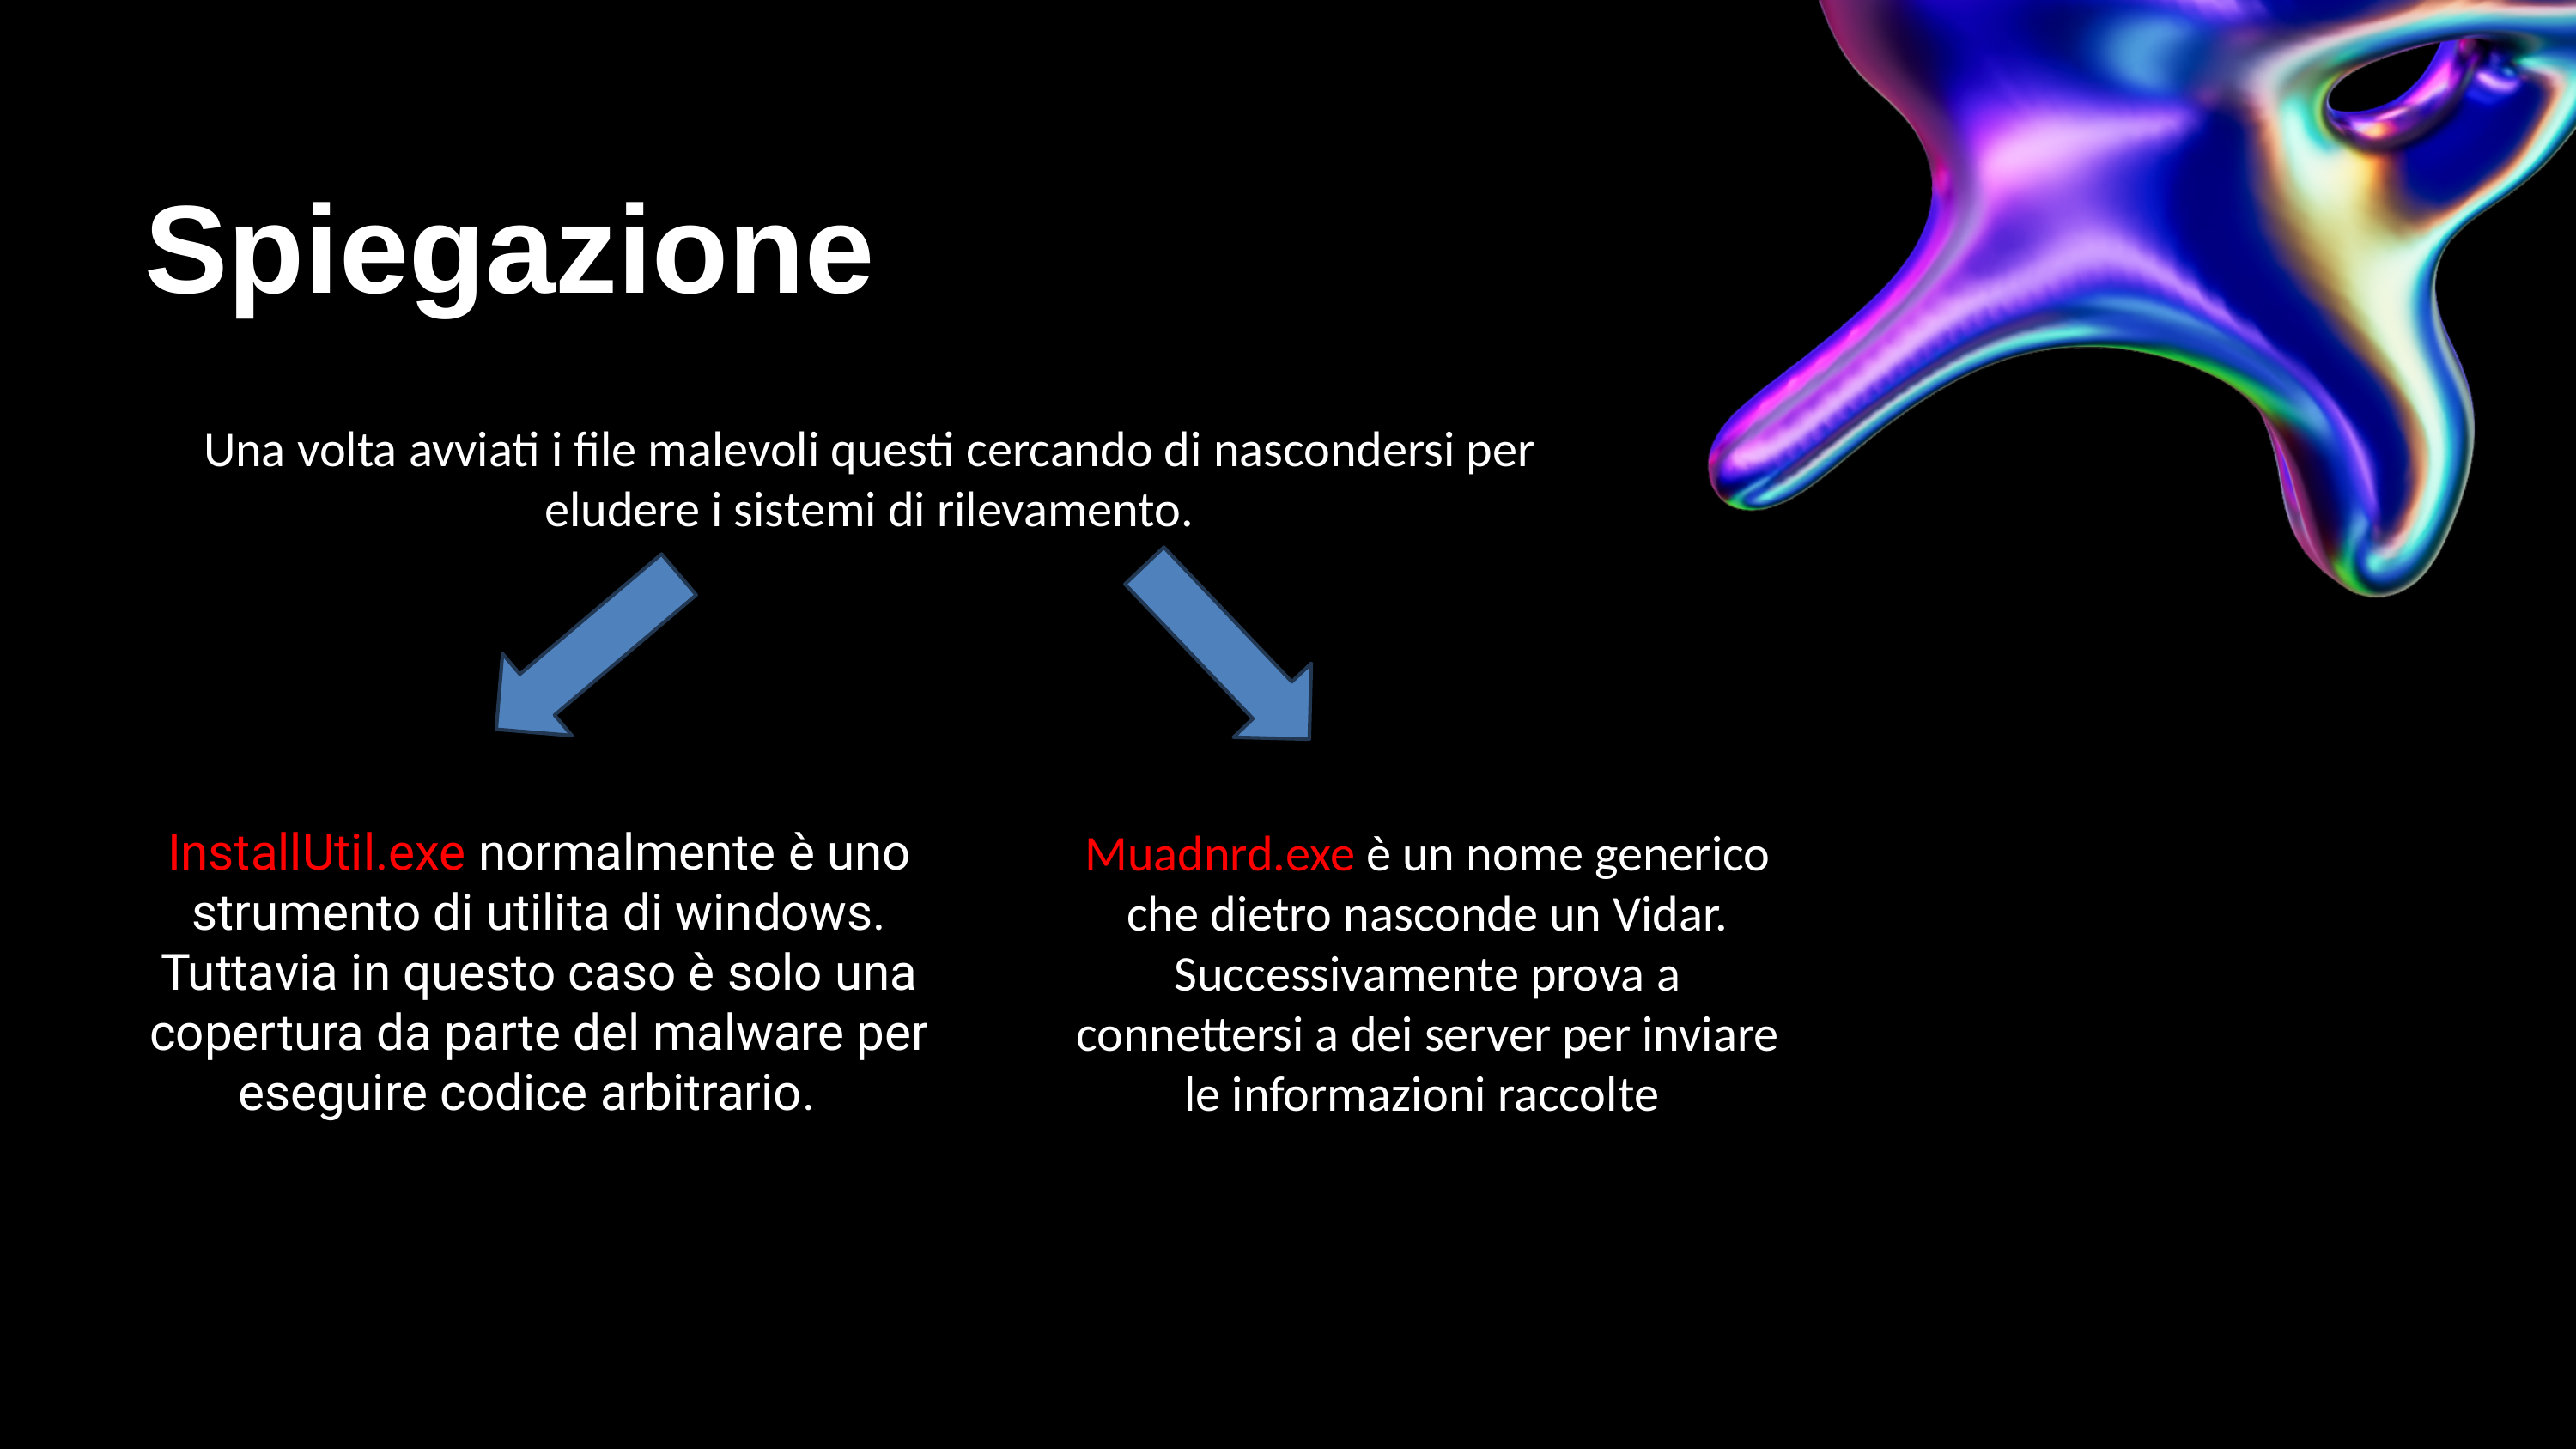

Spiegazione
Una volta avviati i file malevoli questi cercando di nascondersi per eludere i sistemi di rilevamento.

InstallUtil.exe normalmente è uno strumento di utilita di windows.
Tuttavia in questo caso è solo una copertura da parte del malware per eseguire codice arbitrario.
Muadnrd.exe è un nome generico che dietro nasconde un Vidar. Successivamente prova a connettersi a dei server per inviare le informazioni raccolte